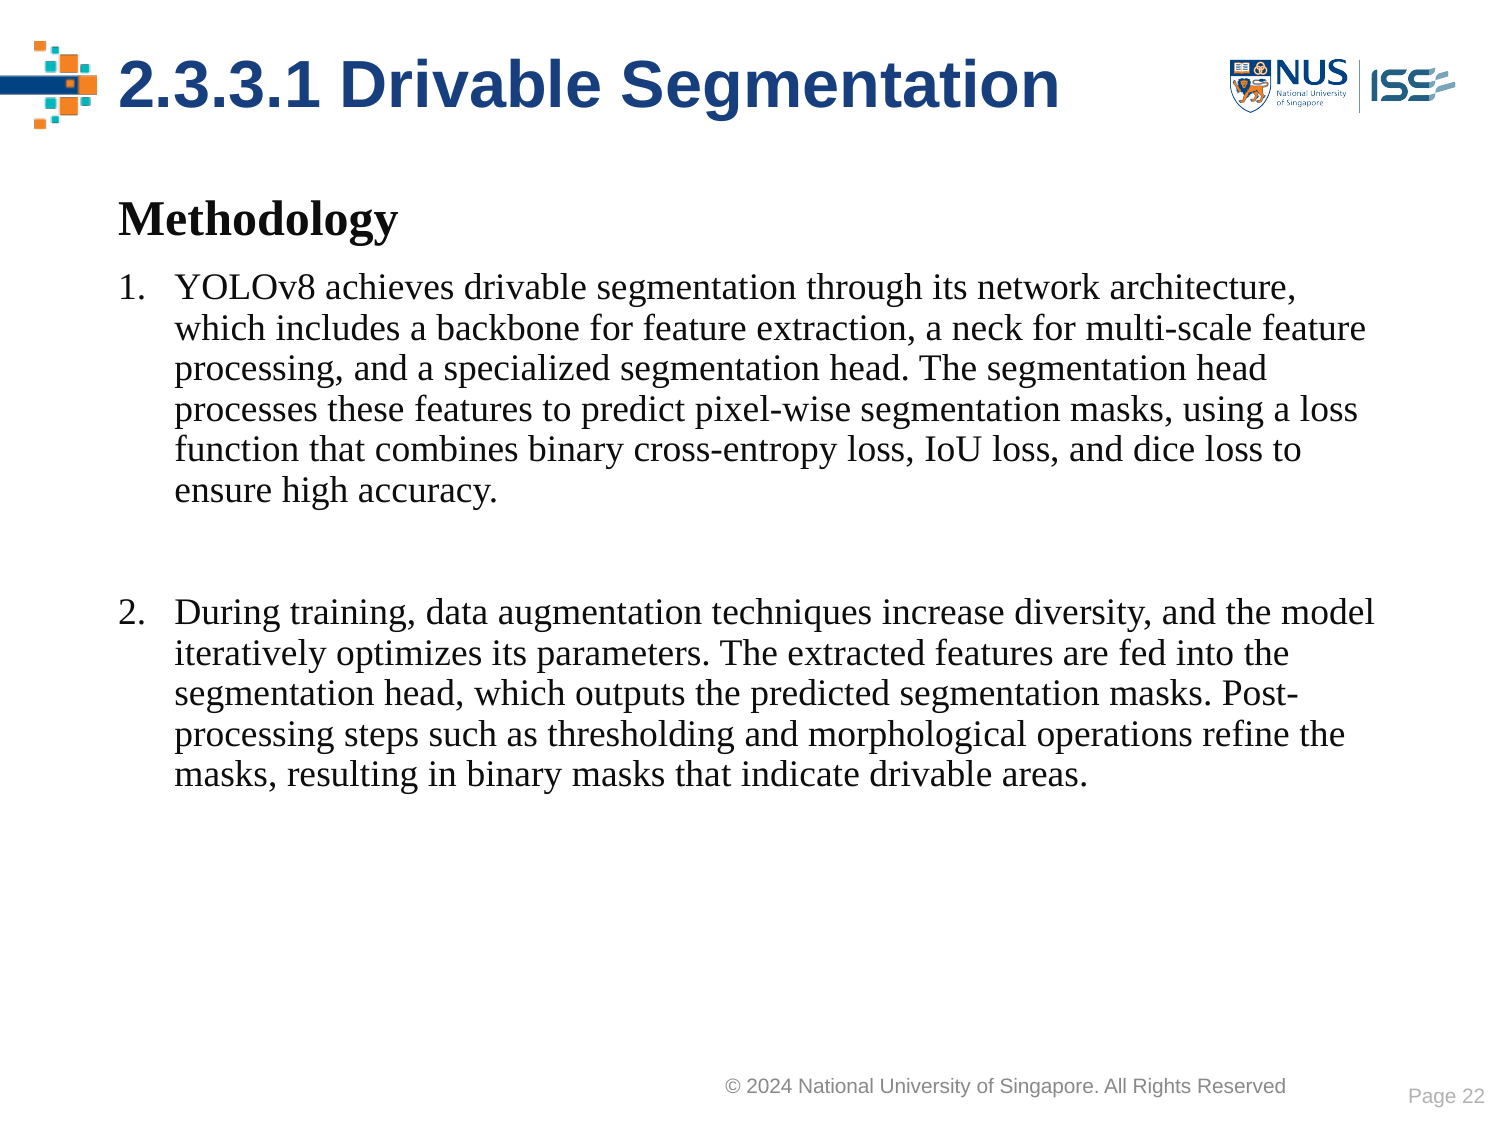

# 2.3.3.1 Drivable Segmentation
Methodology
YOLOv8 achieves drivable segmentation through its network architecture, which includes a backbone for feature extraction, a neck for multi-scale feature processing, and a specialized segmentation head. The segmentation head processes these features to predict pixel-wise segmentation masks, using a loss function that combines binary cross-entropy loss, IoU loss, and dice loss to ensure high accuracy.

During training, data augmentation techniques increase diversity, and the model iteratively optimizes its parameters. The extracted features are fed into the segmentation head, which outputs the predicted segmentation masks. Post-processing steps such as thresholding and morphological operations refine the masks, resulting in binary masks that indicate drivable areas.

Page 22